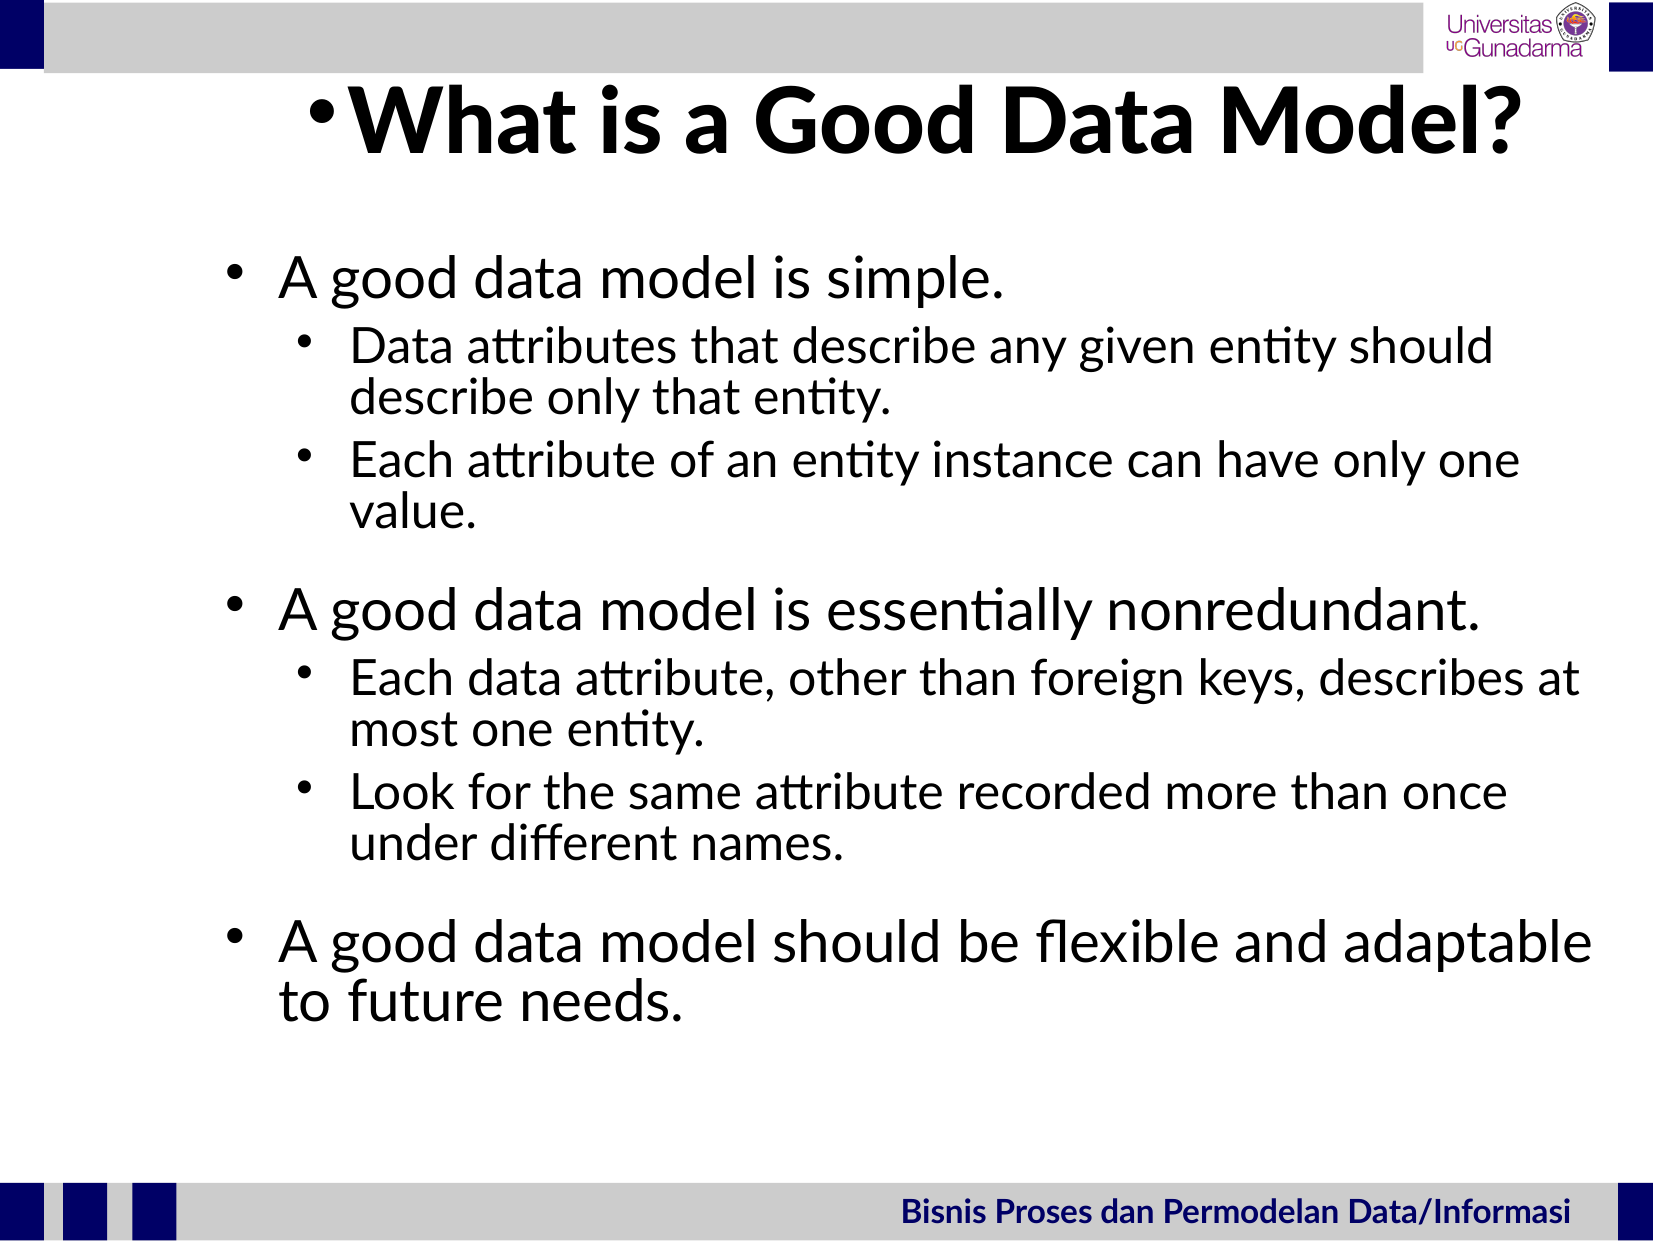

What is a Good Data Model?
A good data model is simple.
Data attributes that describe any given entity should describe only that entity.
Each attribute of an entity instance can have only one value.
A good data model is essentially nonredundant.
Each data attribute, other than foreign keys, describes at most one entity.
Look for the same attribute recorded more than once under different names.
A good data model should be flexible and adaptable to future needs.